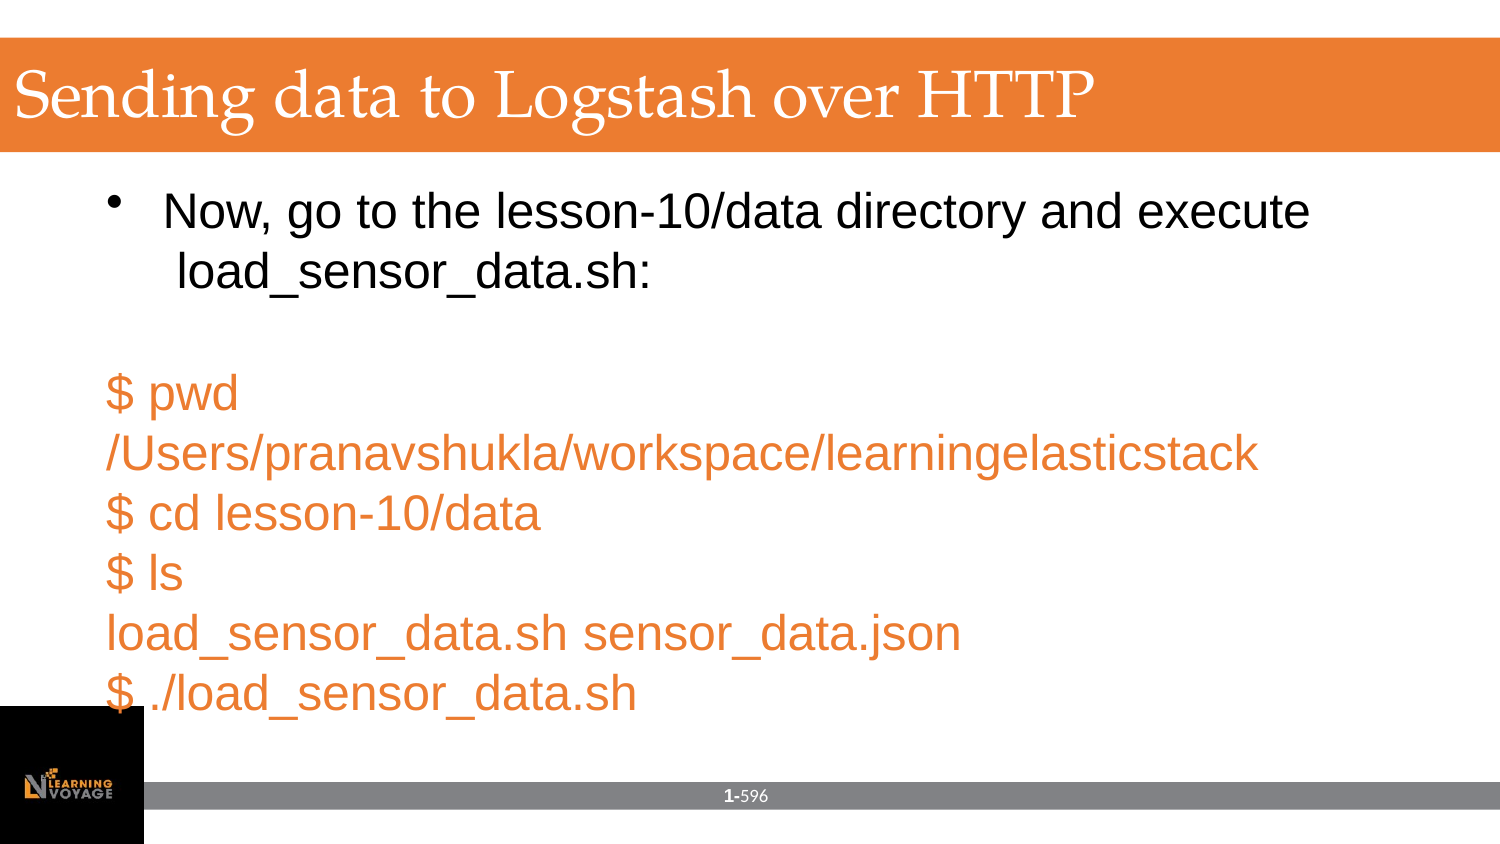

# Sending data to Logstash over HTTP
Now, go to the lesson-10/data directory and execute  load_sensor_data.sh:

$ pwd
/Users/pranavshukla/workspace/learningelasticstack
$ cd lesson-10/data
$ ls
load_sensor_data.sh sensor_data.json
$ ./load_sensor_data.sh
1-596